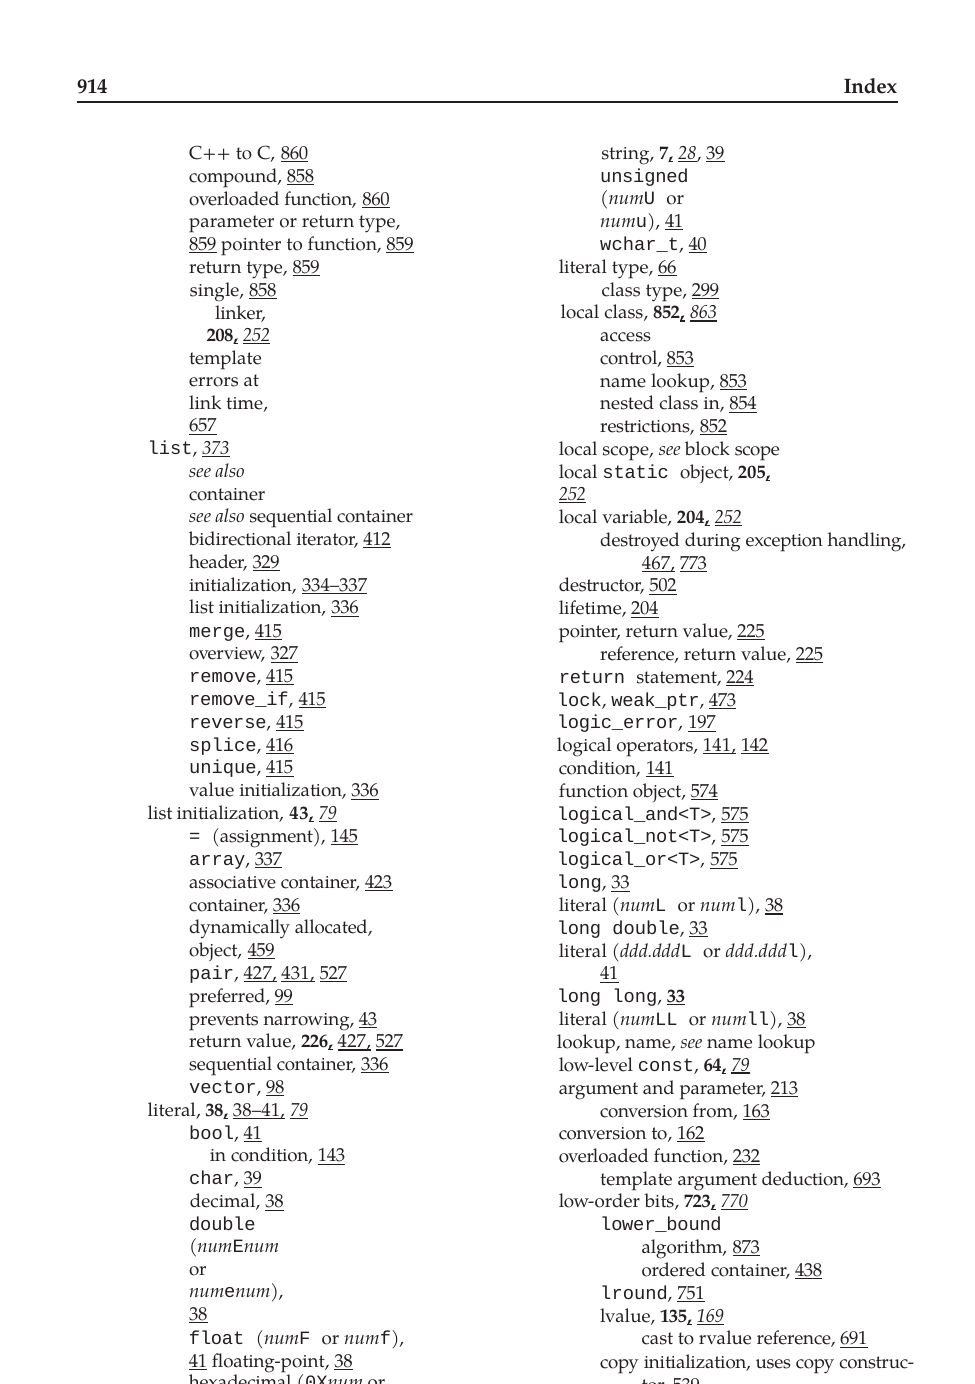

914
Index

string, 7, 28, 39
unsigned (numU or numu), 41
wchar_t, 40
literal type, 66
class type, 299
local class, 852, 863
access control, 853
name lookup, 853 nested class in, 854 restrictions, 852
local scope, see block scope local static object, 205, 252
local variable, 204, 252
destroyed during exception handling, 467, 773
destructor, 502
lifetime, 204
pointer, return value, 225 reference, return value, 225
return statement, 224
lock, weak_ptr, 473
logic_error, 197
logical operators, 141, 142
condition, 141
function object, 574
logical_and<T>, 575
logical_not<T>, 575
logical_or<T>, 575
long, 33
literal (numL or numl), 38
long double, 33
literal (ddd.dddL or ddd.dddl), 41
long long, 33
literal (numLL or numll), 38
lookup, name, see name lookup low-level const, 64, 79
argument and parameter, 213 conversion from, 163
conversion to, 162
overloaded function, 232
template argument deduction, 693 low-order bits, 723, 770
lower_bound
algorithm, 873
ordered container, 438
lround, 751
lvalue, 135, 169
cast to rvalue reference, 691
copy initialization, uses copy construc- tor, 539
decltype, 135
C++ to C, 860
compound, 858
overloaded function, 860 parameter or return type, 859 pointer to function, 859 return type, 859
single, 858
linker, 208, 252
template errors at link time, 657
list, 373
see also container
see also sequential container bidirectional iterator, 412
header, 329
initialization, 334–337
list initialization, 336
merge, 415
overview, 327
remove, 415
remove_if, 415
reverse, 415
splice, 416
unique, 415
value initialization, 336
list initialization, 43, 79
= (assignment), 145
array, 337
associative container, 423
container, 336
dynamically allocated, object, 459
pair, 427, 431, 527
preferred, 99
prevents narrowing, 43
return value, 226, 427, 527
sequential container, 336
vector, 98
literal, 38, 38–41, 79
bool, 41
in condition, 143
char, 39
decimal, 38
double (numEnum or numenum), 38
float (numF or numf), 41 floating-point, 38
hexadecimal (0Xnum or 0xnum), 38
int, 38
long (numL or numl), 38
long double (ddd.dddL or ddd.dddl), 41
long long (numLL or numll), 38 octal (0num), 38